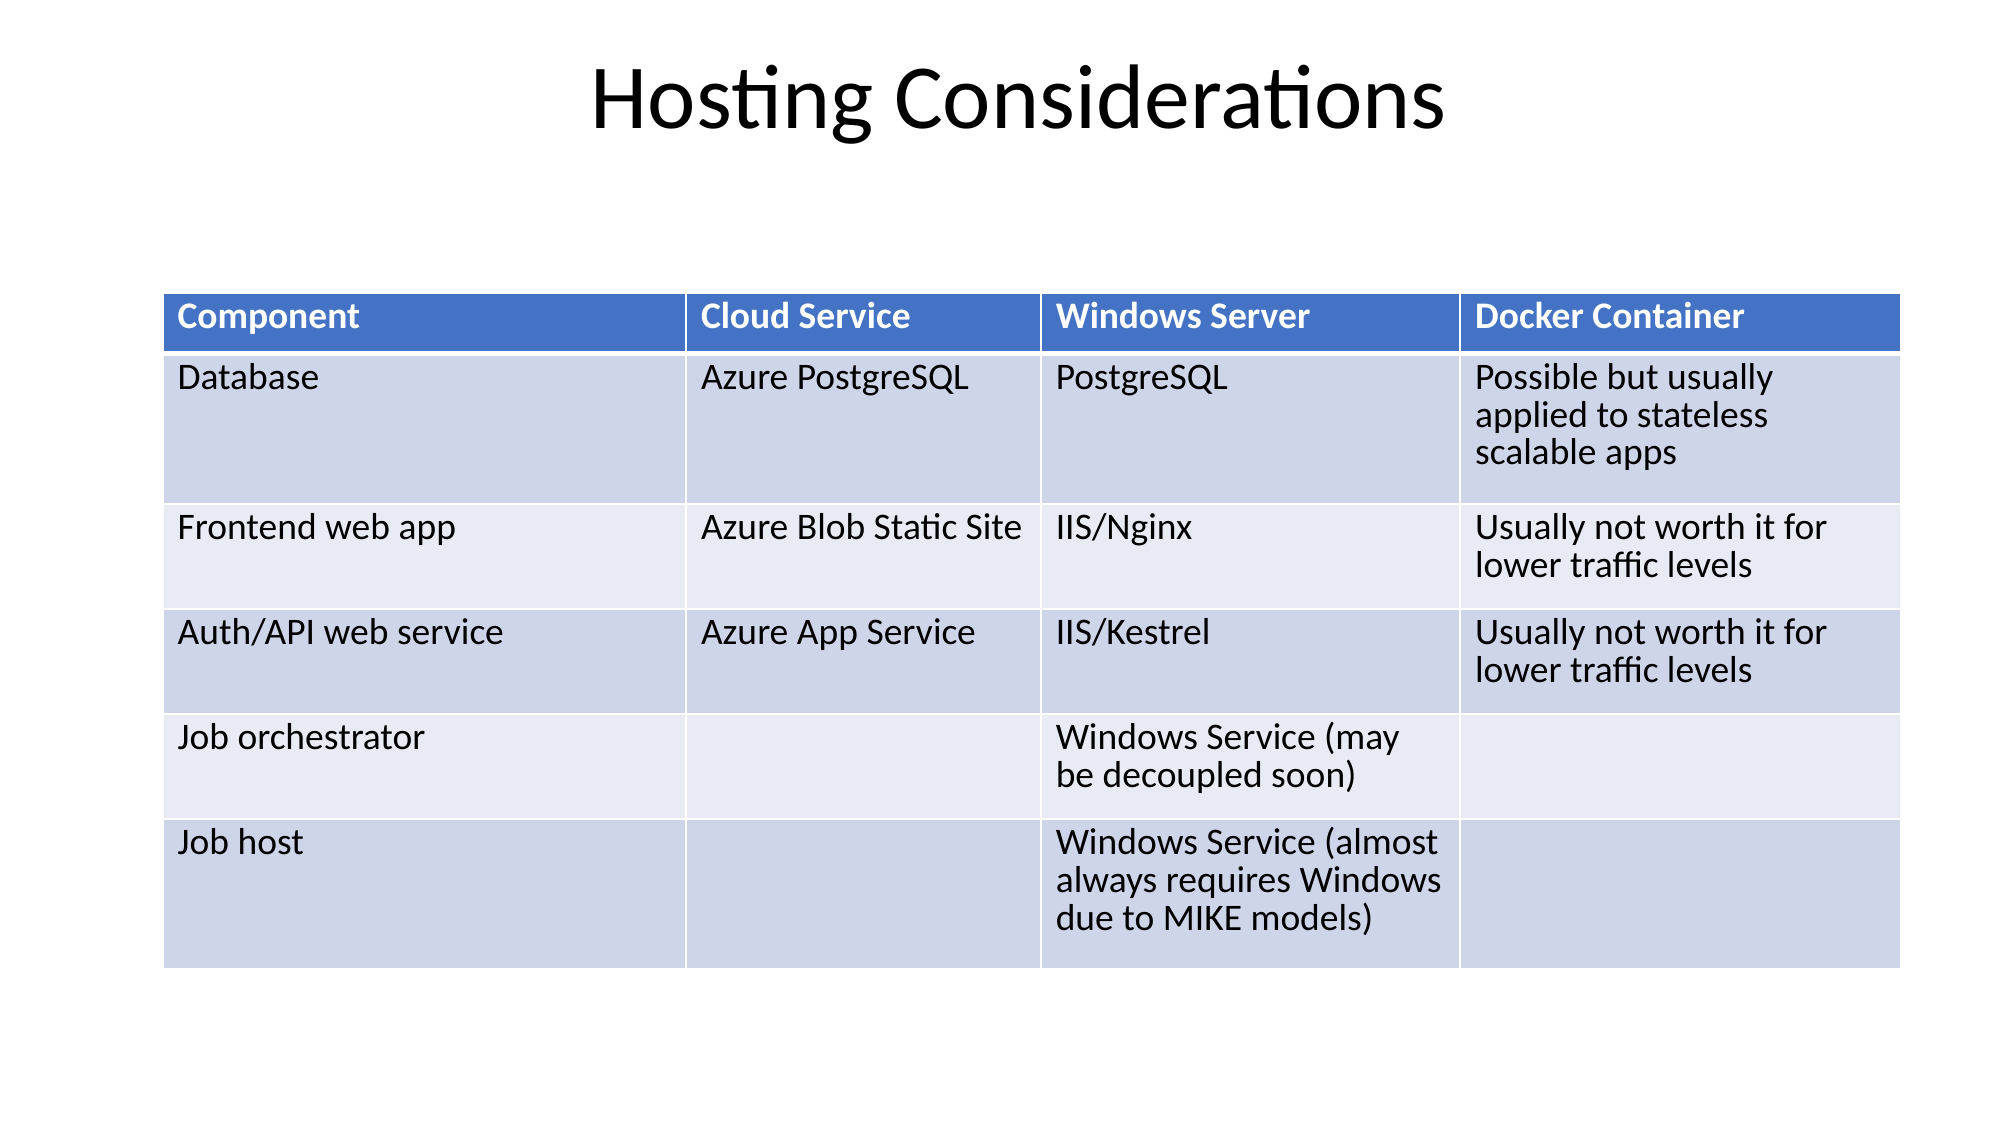

Hosting Considerations
| Component | Cloud Service | Windows Server | Docker Container |
| --- | --- | --- | --- |
| Database | Azure PostgreSQL | PostgreSQL | Possible but usually applied to stateless scalable apps |
| Frontend web app | Azure Blob Static Site | IIS/Nginx | Usually not worth it for lower traffic levels |
| Auth/API web service | Azure App Service | IIS/Kestrel | Usually not worth it for lower traffic levels |
| Job orchestrator |  | Windows Service (may be decoupled soon) |  |
| Job host |  | Windows Service (almost always requires Windows due to MIKE models) |  |